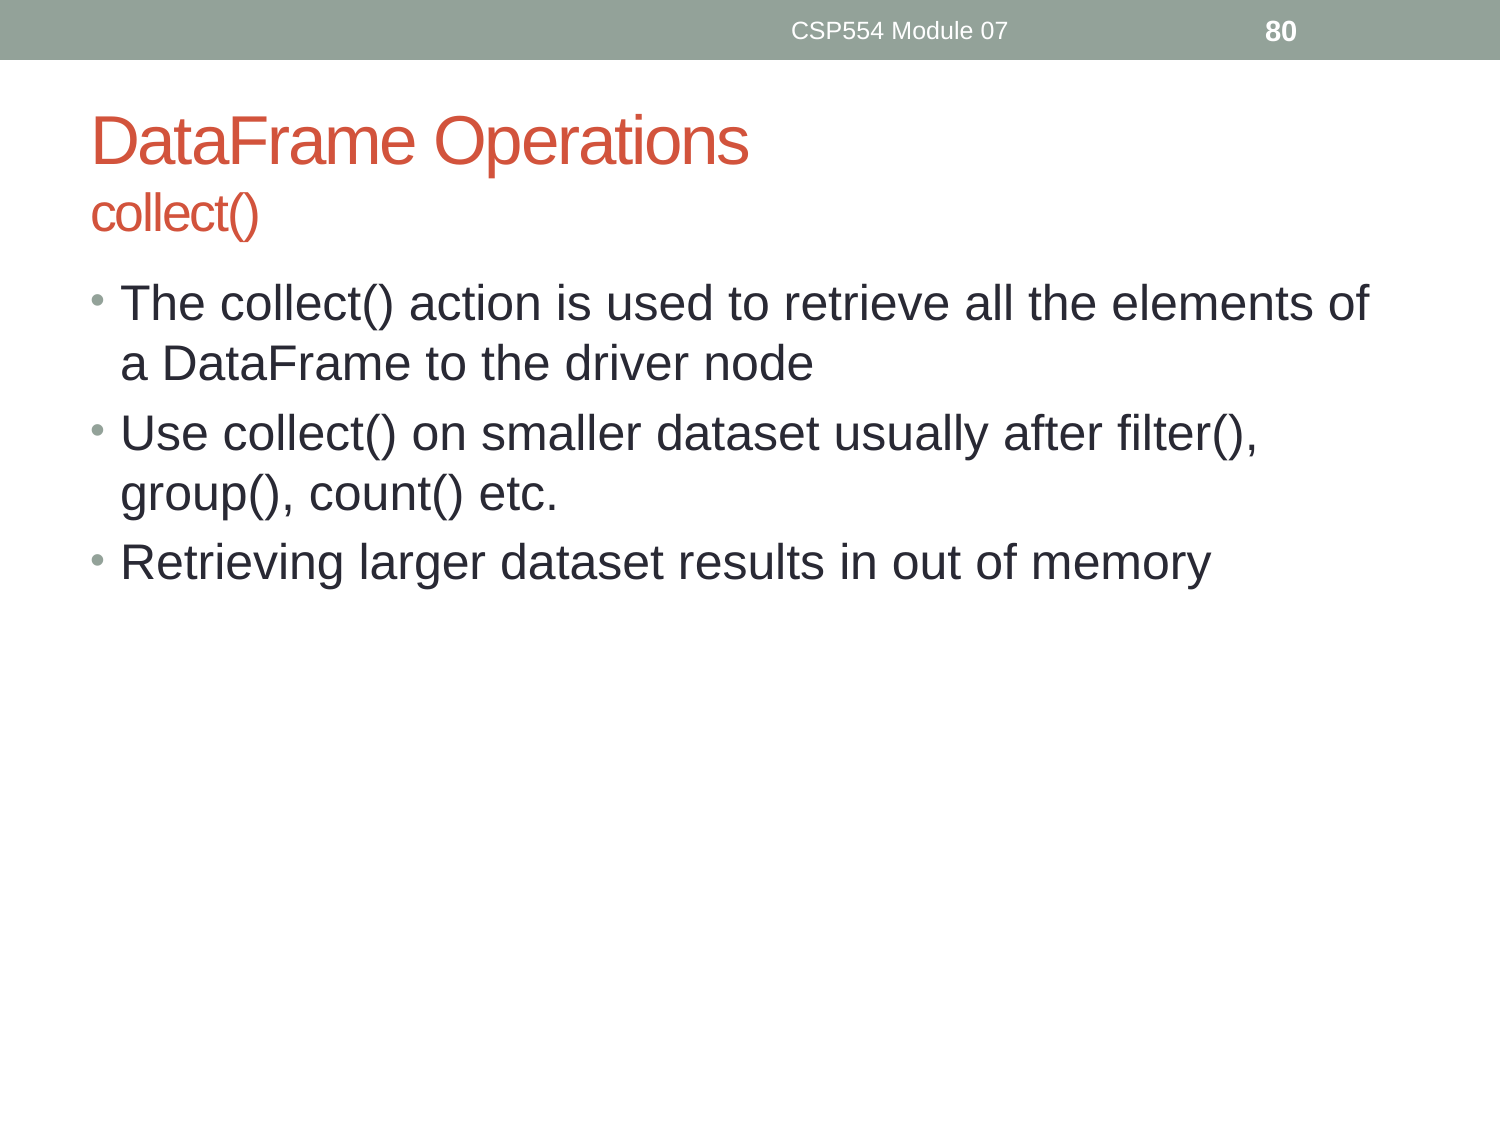

CSP554 Module 07
80
# DataFrame Operations collect()
The collect() action is used to retrieve all the elements of a DataFrame to the driver node
Use collect() on smaller dataset usually after filter(), group(), count() etc.
Retrieving larger dataset results in out of memory